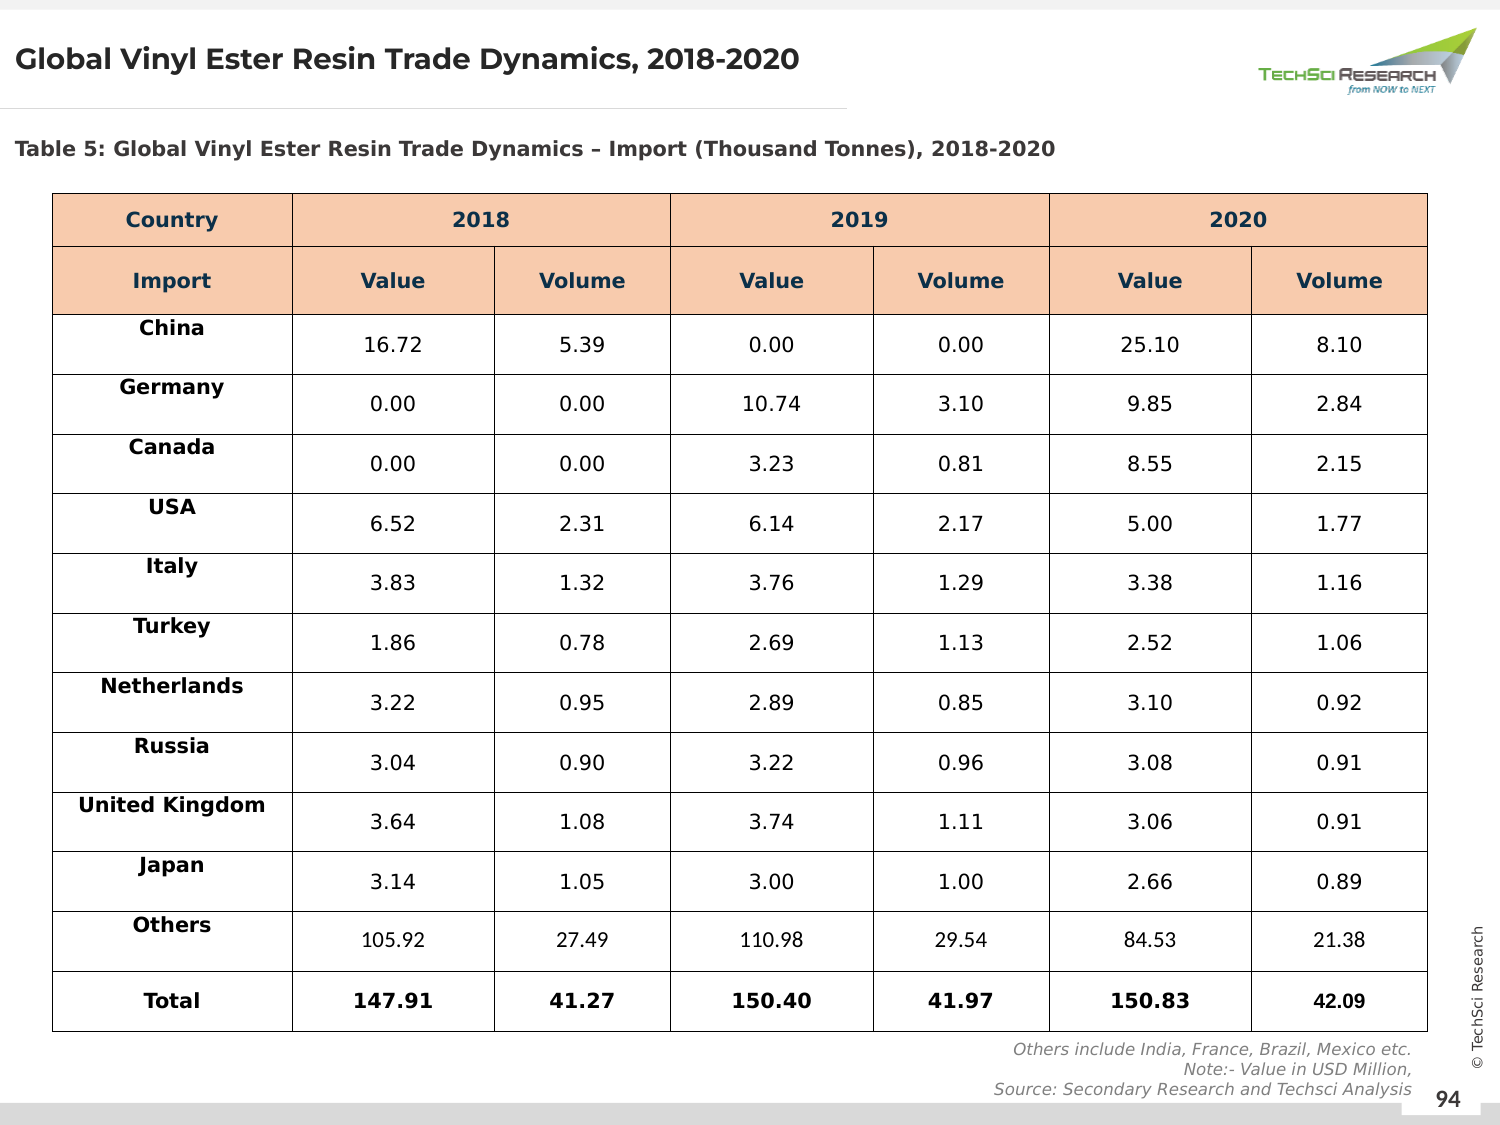

Global Vinyl Ester Resin Trade Dynamics, 2018-2020
Table 5: Global Vinyl Ester Resin Trade Dynamics – Import (Thousand Tonnes), 2018-2020
| Country | 2018 |  | 2019 |  | 2020 |  |
| --- | --- | --- | --- | --- | --- | --- |
| Import | Value | Volume | Value | Volume | Value | Volume |
| China | 16.72 | 5.39 | 0.00 | 0.00 | 25.10 | 8.10 |
| Germany | 0.00 | 0.00 | 10.74 | 3.10 | 9.85 | 2.84 |
| Canada | 0.00 | 0.00 | 3.23 | 0.81 | 8.55 | 2.15 |
| USA | 6.52 | 2.31 | 6.14 | 2.17 | 5.00 | 1.77 |
| Italy | 3.83 | 1.32 | 3.76 | 1.29 | 3.38 | 1.16 |
| Turkey | 1.86 | 0.78 | 2.69 | 1.13 | 2.52 | 1.06 |
| Netherlands | 3.22 | 0.95 | 2.89 | 0.85 | 3.10 | 0.92 |
| Russia | 3.04 | 0.90 | 3.22 | 0.96 | 3.08 | 0.91 |
| United Kingdom | 3.64 | 1.08 | 3.74 | 1.11 | 3.06 | 0.91 |
| Japan | 3.14 | 1.05 | 3.00 | 1.00 | 2.66 | 0.89 |
| Others | 105.92 | 27.49 | 110.98 | 29.54 | 84.53 | 21.38 |
| Total | 147.91 | 41.27 | 150.40 | 41.97 | 150.83 | 42.09 |
Others include India, France, Brazil, Mexico etc.
Note:- Value in USD Million,
Source: Secondary Research and Techsci Analysis